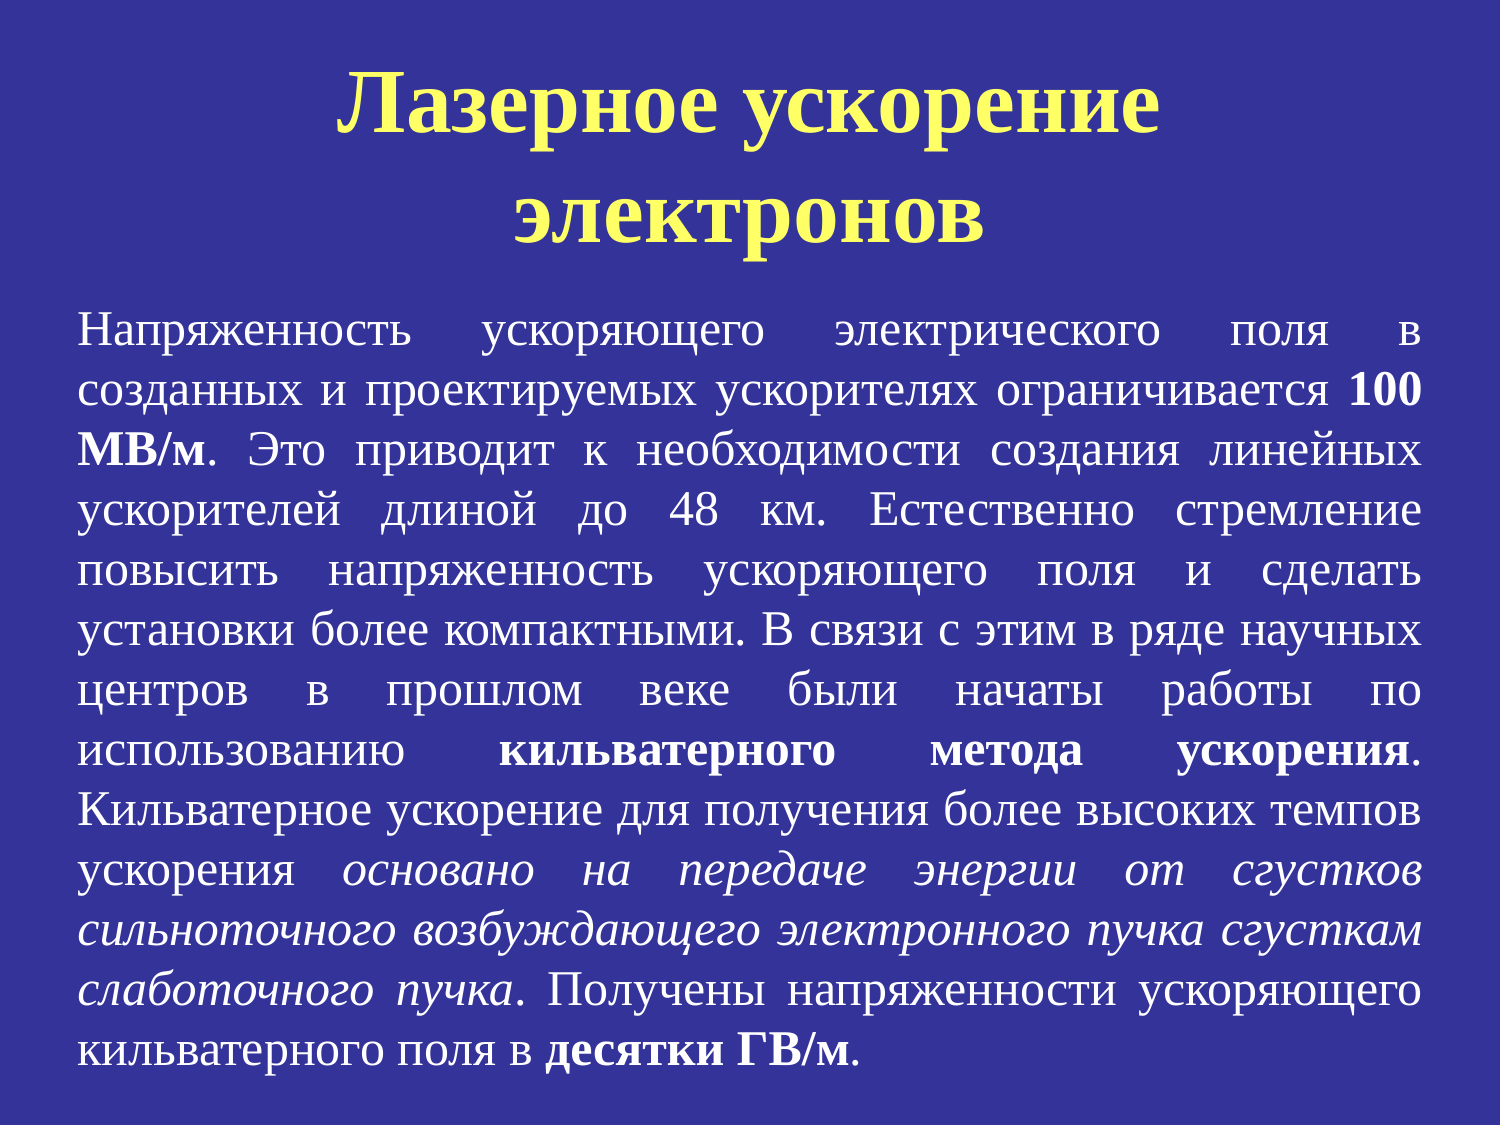

# Лазерное ускорение электронов
Напряженность ускоряющего электрического поля в созданных и проектируемых ускорителях ограничивается 100 МВ/м. Это приводит к необходимости создания линейных ускорителей длиной до 48 км. Естественно стремление повысить напряженность ускоряющего поля и сделать установки более компактными. В связи с этим в ряде научных центров в прошлом веке были начаты работы по использованию кильватерного метода ускорения. Кильватерное ускорение для получения более высоких темпов ускорения основано на передаче энергии от сгустков сильноточного возбуждающего электронного пучка сгусткам слаботочного пучка. Получены напряженности ускоряющего кильватерного поля в десятки ГВ/м.